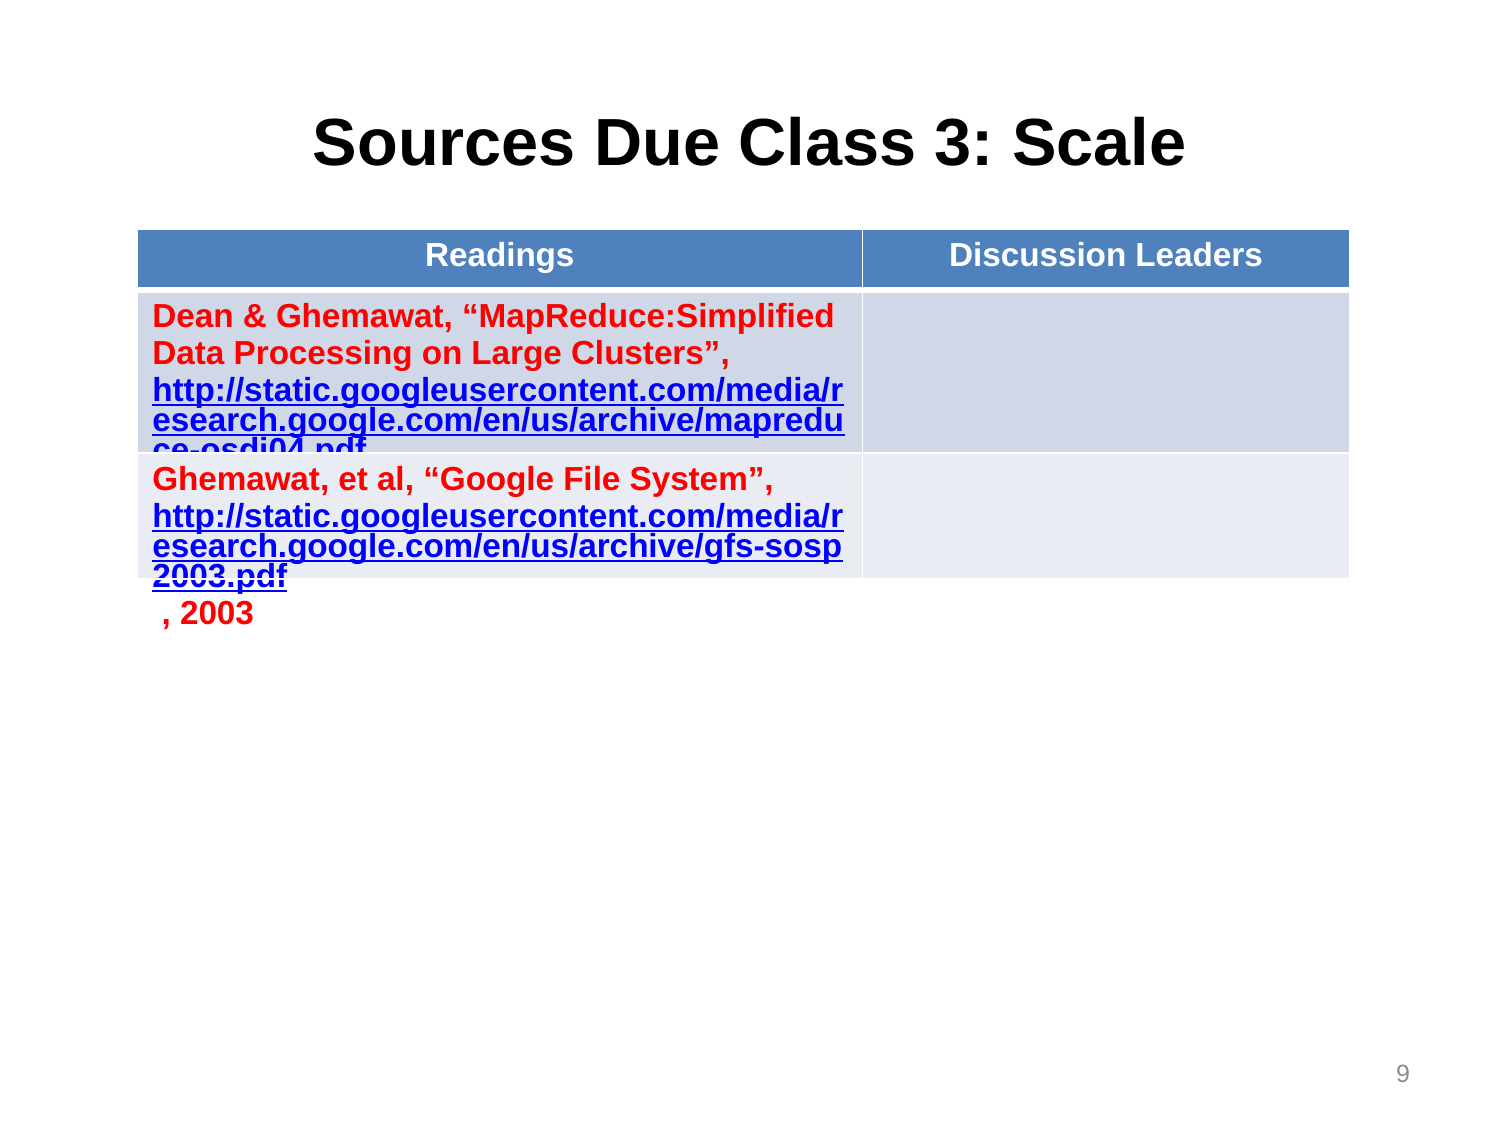

# Sources Due Class 3: Scale
| Readings | Discussion Leaders |
| --- | --- |
| Dean & Ghemawat, “MapReduce:Simplified Data Processing on Large Clusters”, http://static.googleusercontent.com/media/research.google.com/en/us/archive/mapreduce-osdi04.pdf, 2004 |  |
| Ghemawat, et al, “Google File System”, http://static.googleusercontent.com/media/research.google.com/en/us/archive/gfs-sosp2003.pdf , 2003 |  |
9